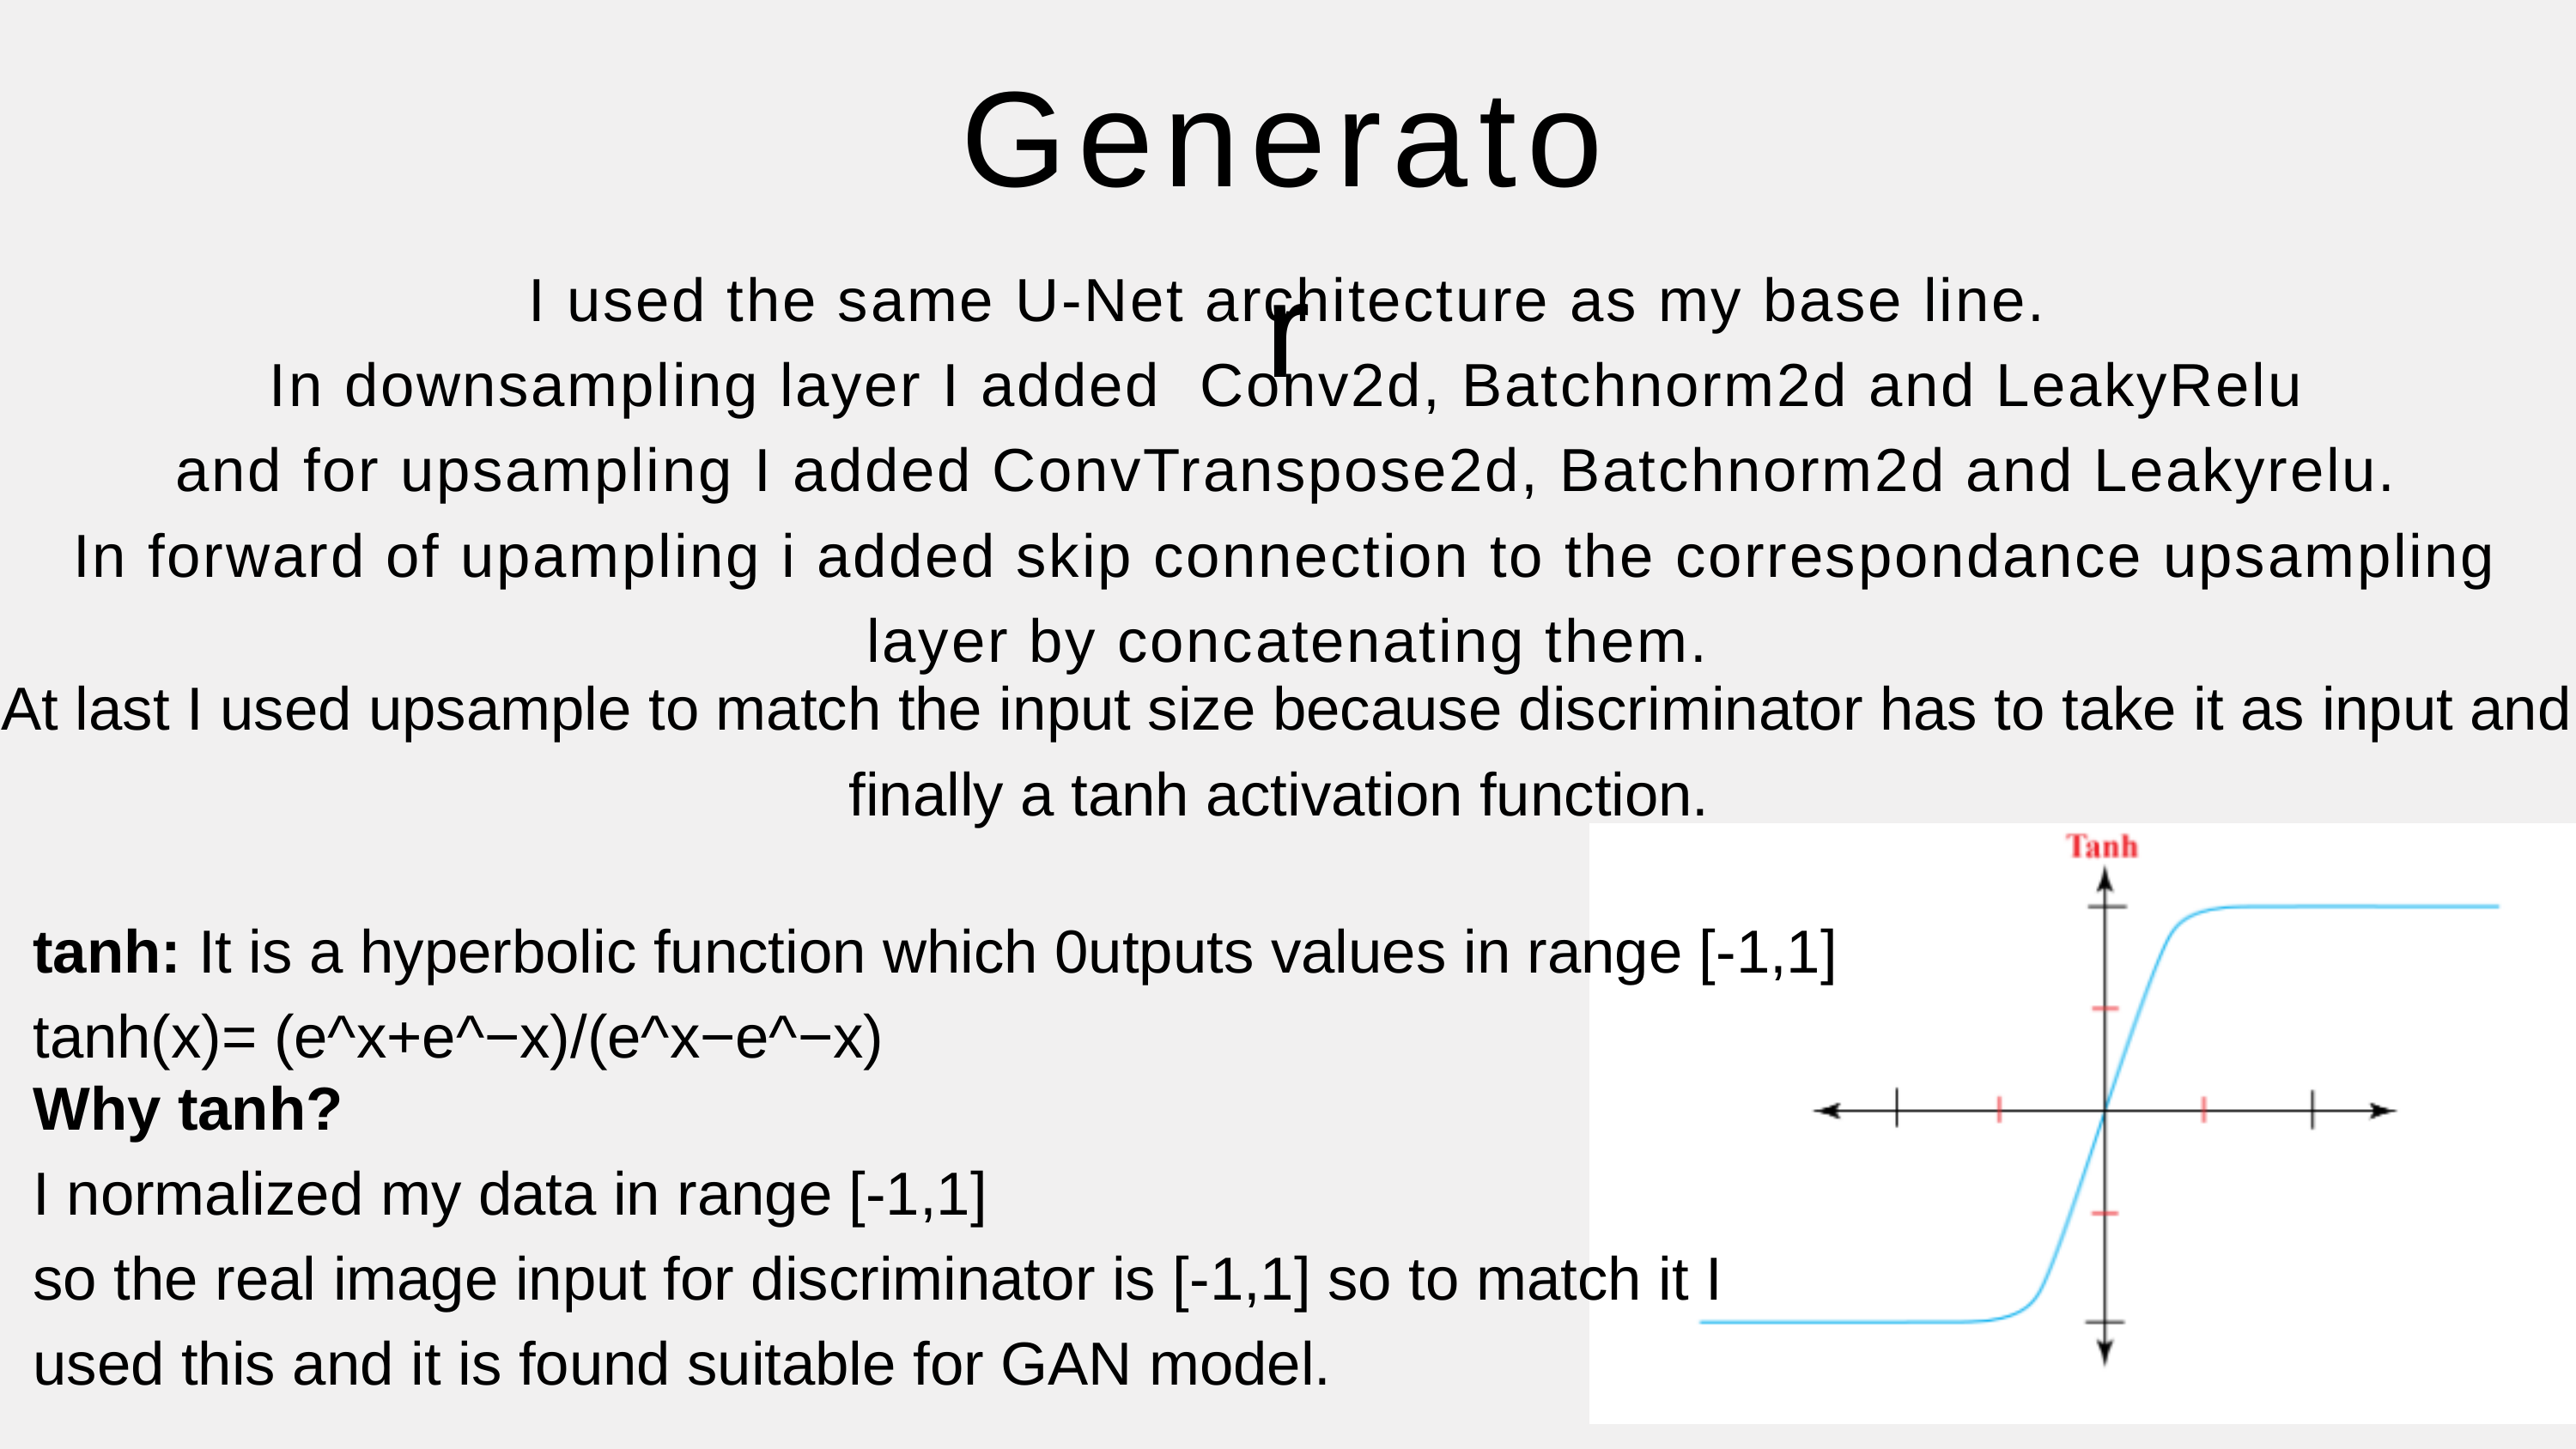

Generator
I used the same U-Net architecture as my base line.
In downsampling layer I added  Conv2d, Batchnorm2d and LeakyRelu
and for upsampling I added ConvTranspose2d, Batchnorm2d and Leakyrelu.
In forward of upampling i added skip connection to the correspondance upsampling layer by concatenating them.
At last I used upsample to match the input size because discriminator has to take it as input and finally a tanh activation function.

tanh: It is a hyperbolic function which 0utputs values in range [-1,1]
tanh(x)= (e^x+e^−x)/(e^x−e^−x)​
Why tanh?
I normalized my data in range [-1,1]
so the real image input for discriminator is [-1,1] so to match it I used this and it is found suitable for GAN model.